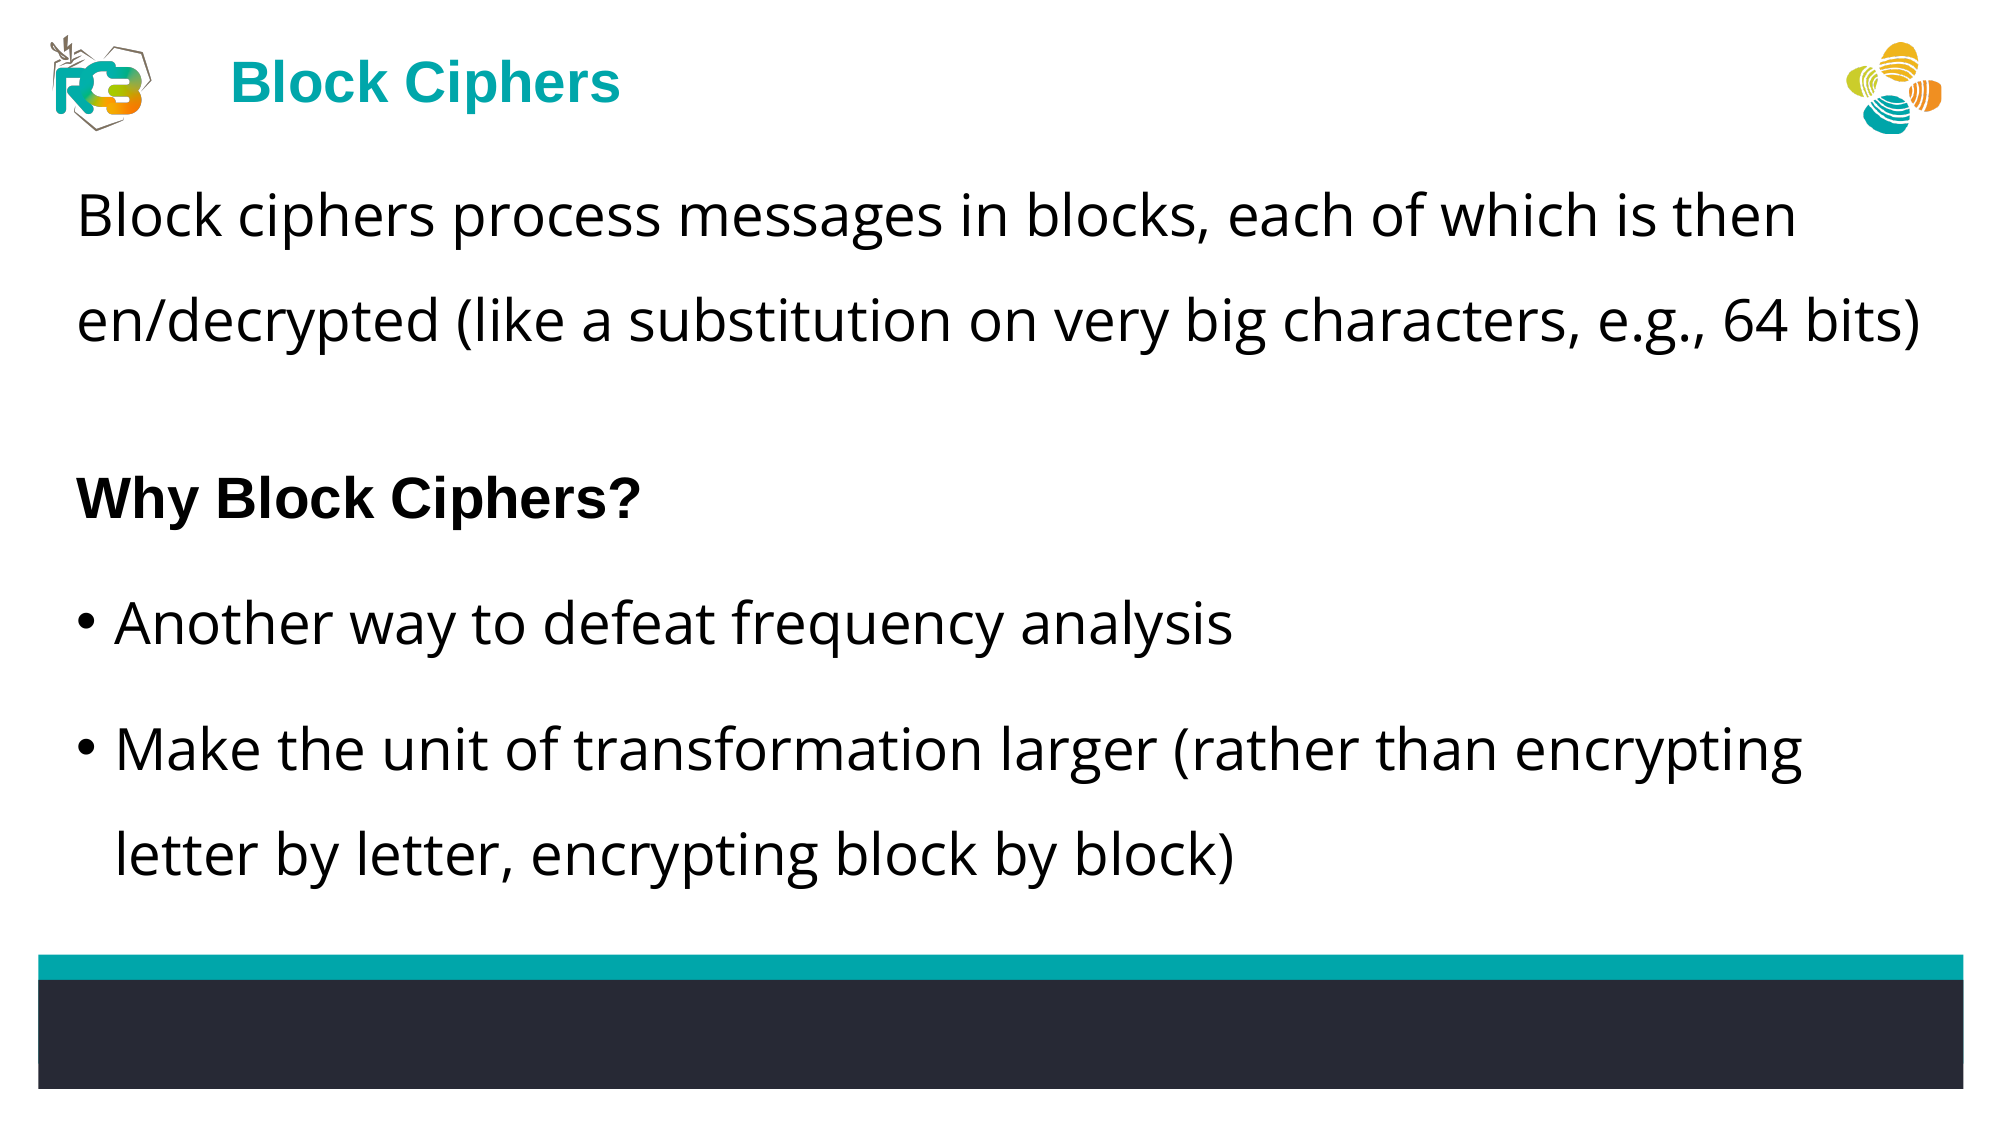

Block Ciphers
Block ciphers process messages in blocks, each of which is then en/decrypted (like a substitution on very big characters, e.g., 64 bits)

Why Block Ciphers?
Another way to defeat frequency analysis
Make the unit of transformation larger (rather than encrypting letter by letter, encrypting block by block)